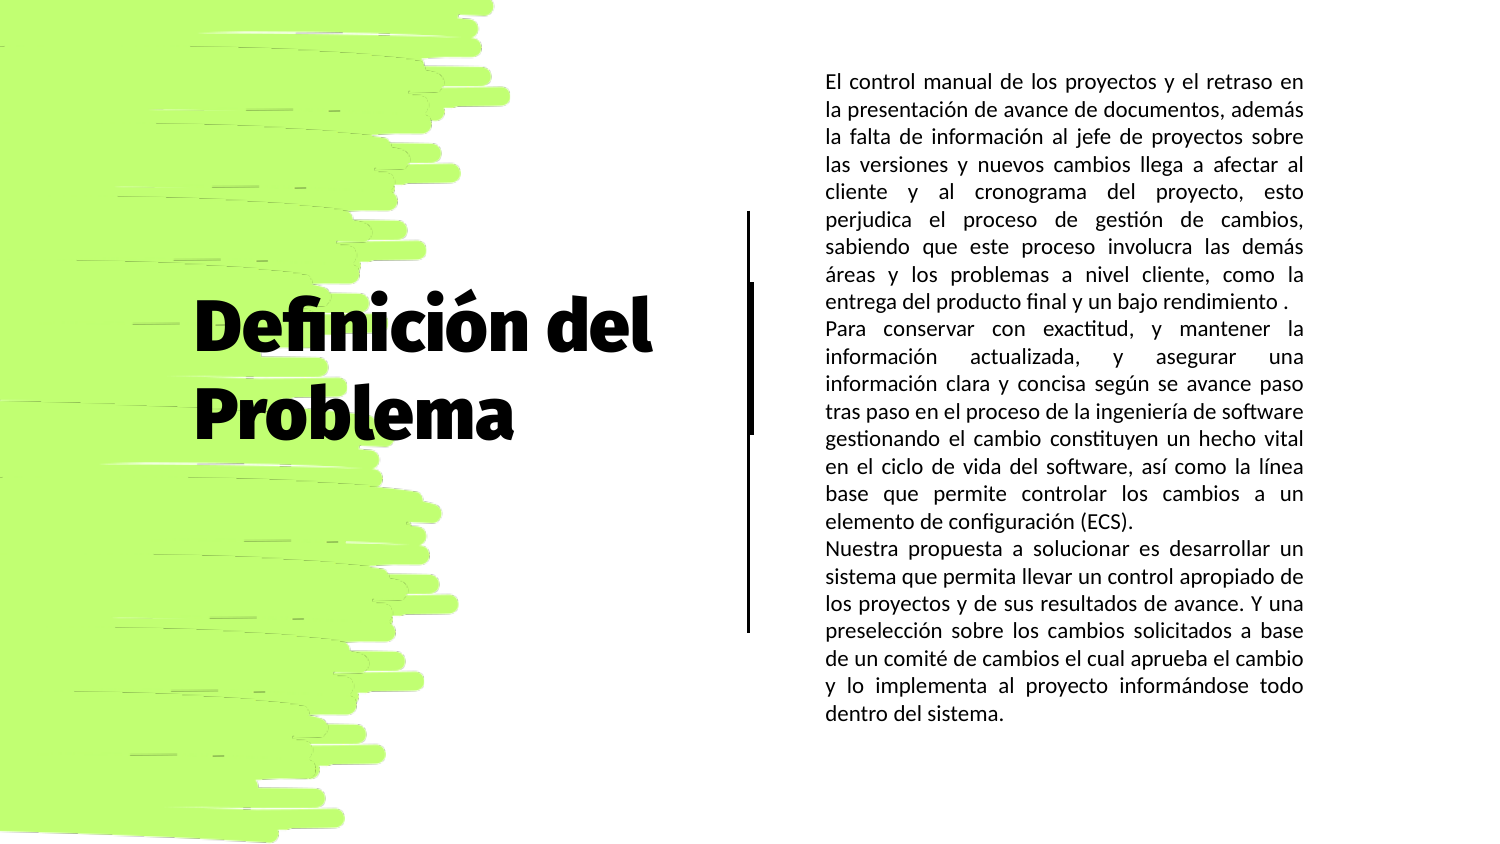

El control manual de los proyectos y el retraso en la presentación de avance de documentos, además la falta de información al jefe de proyectos sobre las versiones y nuevos cambios llega a afectar al cliente y al cronograma del proyecto, esto perjudica el proceso de gestión de cambios, sabiendo que este proceso involucra las demás áreas y los problemas a nivel cliente, como la entrega del producto final y un bajo rendimiento .
Para conservar con exactitud, y mantener la información actualizada, y asegurar una información clara y concisa según se avance paso tras paso en el proceso de la ingeniería de software gestionando el cambio constituyen un hecho vital en el ciclo de vida del software, así como la línea base que permite controlar los cambios a un elemento de configuración (ECS).
Nuestra propuesta a solucionar es desarrollar un sistema que permita llevar un control apropiado de los proyectos y de sus resultados de avance. Y una preselección sobre los cambios solicitados a base de un comité de cambios el cual aprueba el cambio y lo implementa al proyecto informándose todo dentro del sistema.

Definición del Problema